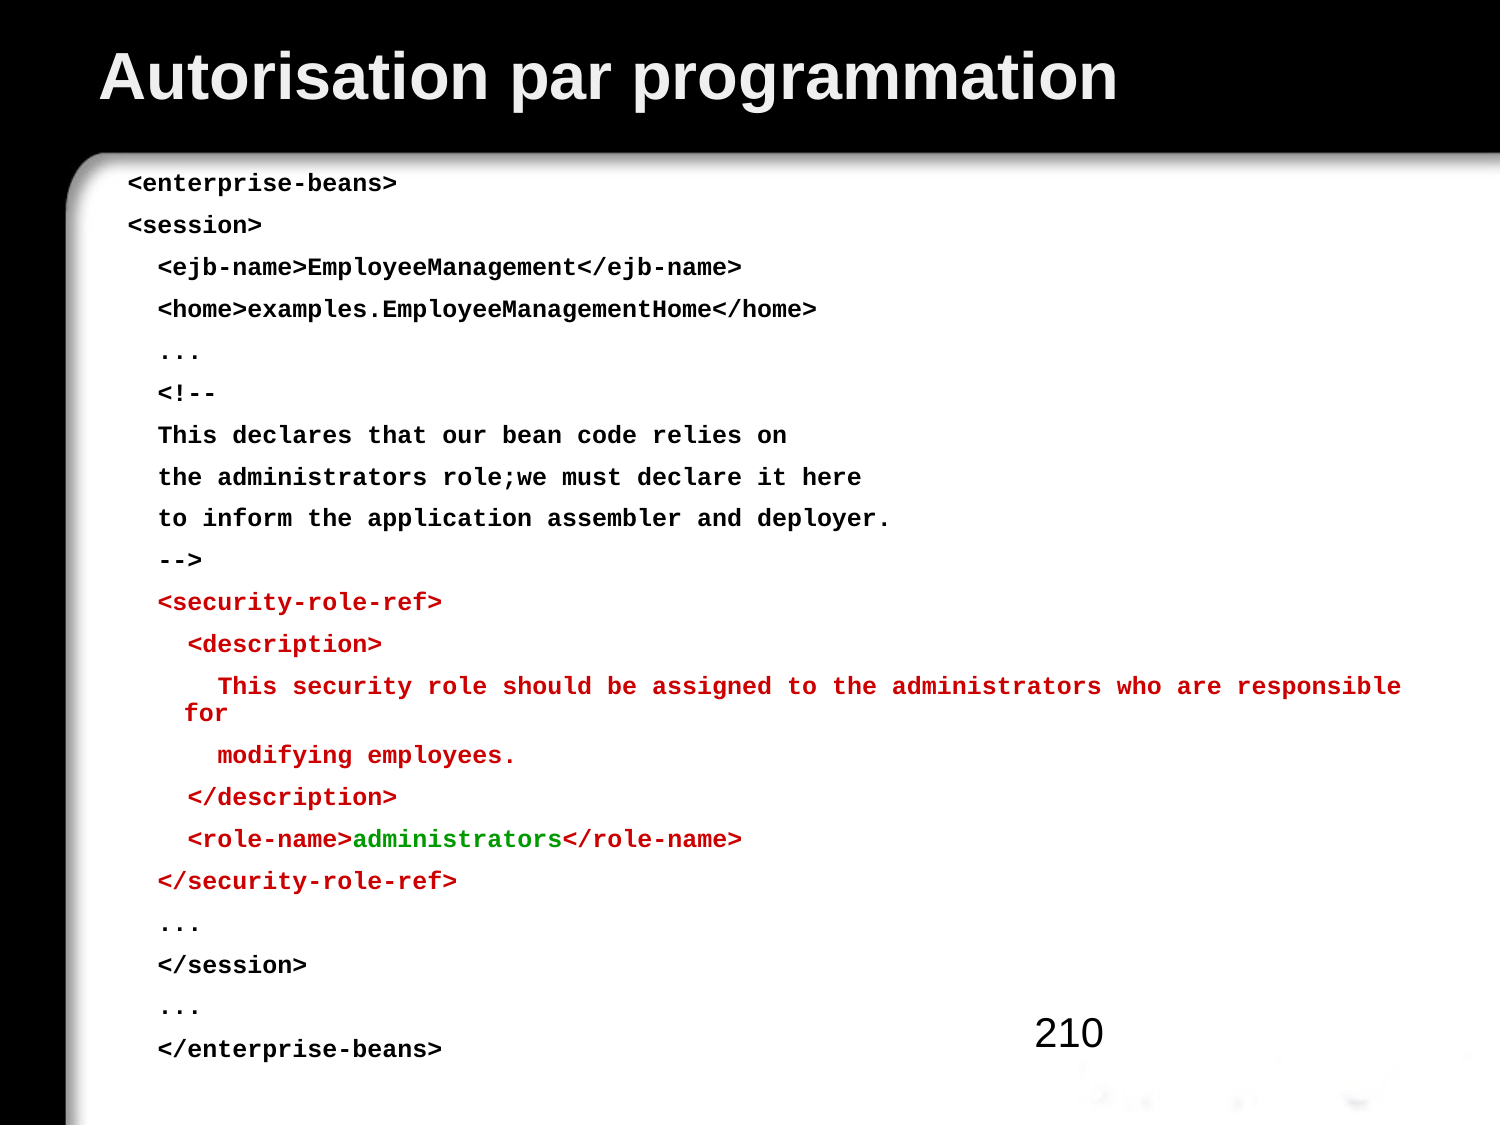

# Autorisation par programmation
<enterprise-beans>
<session>
  <ejb-name>EmployeeManagement</ejb-name>
  <home>examples.EmployeeManagementHome</home>
  ...
  <!--
  This declares that our bean code relies on
  the administrators role;we must declare it here
  to inform the application assembler and deployer.
  -->
  <security-role-ref>
    <description>
      This security role should be assigned to the administrators who are responsible for
      modifying employees.
    </description>
    <role-name>administrators</role-name>
  </security-role-ref>
  ...
  </session>
  ...
  </enterprise-beans>